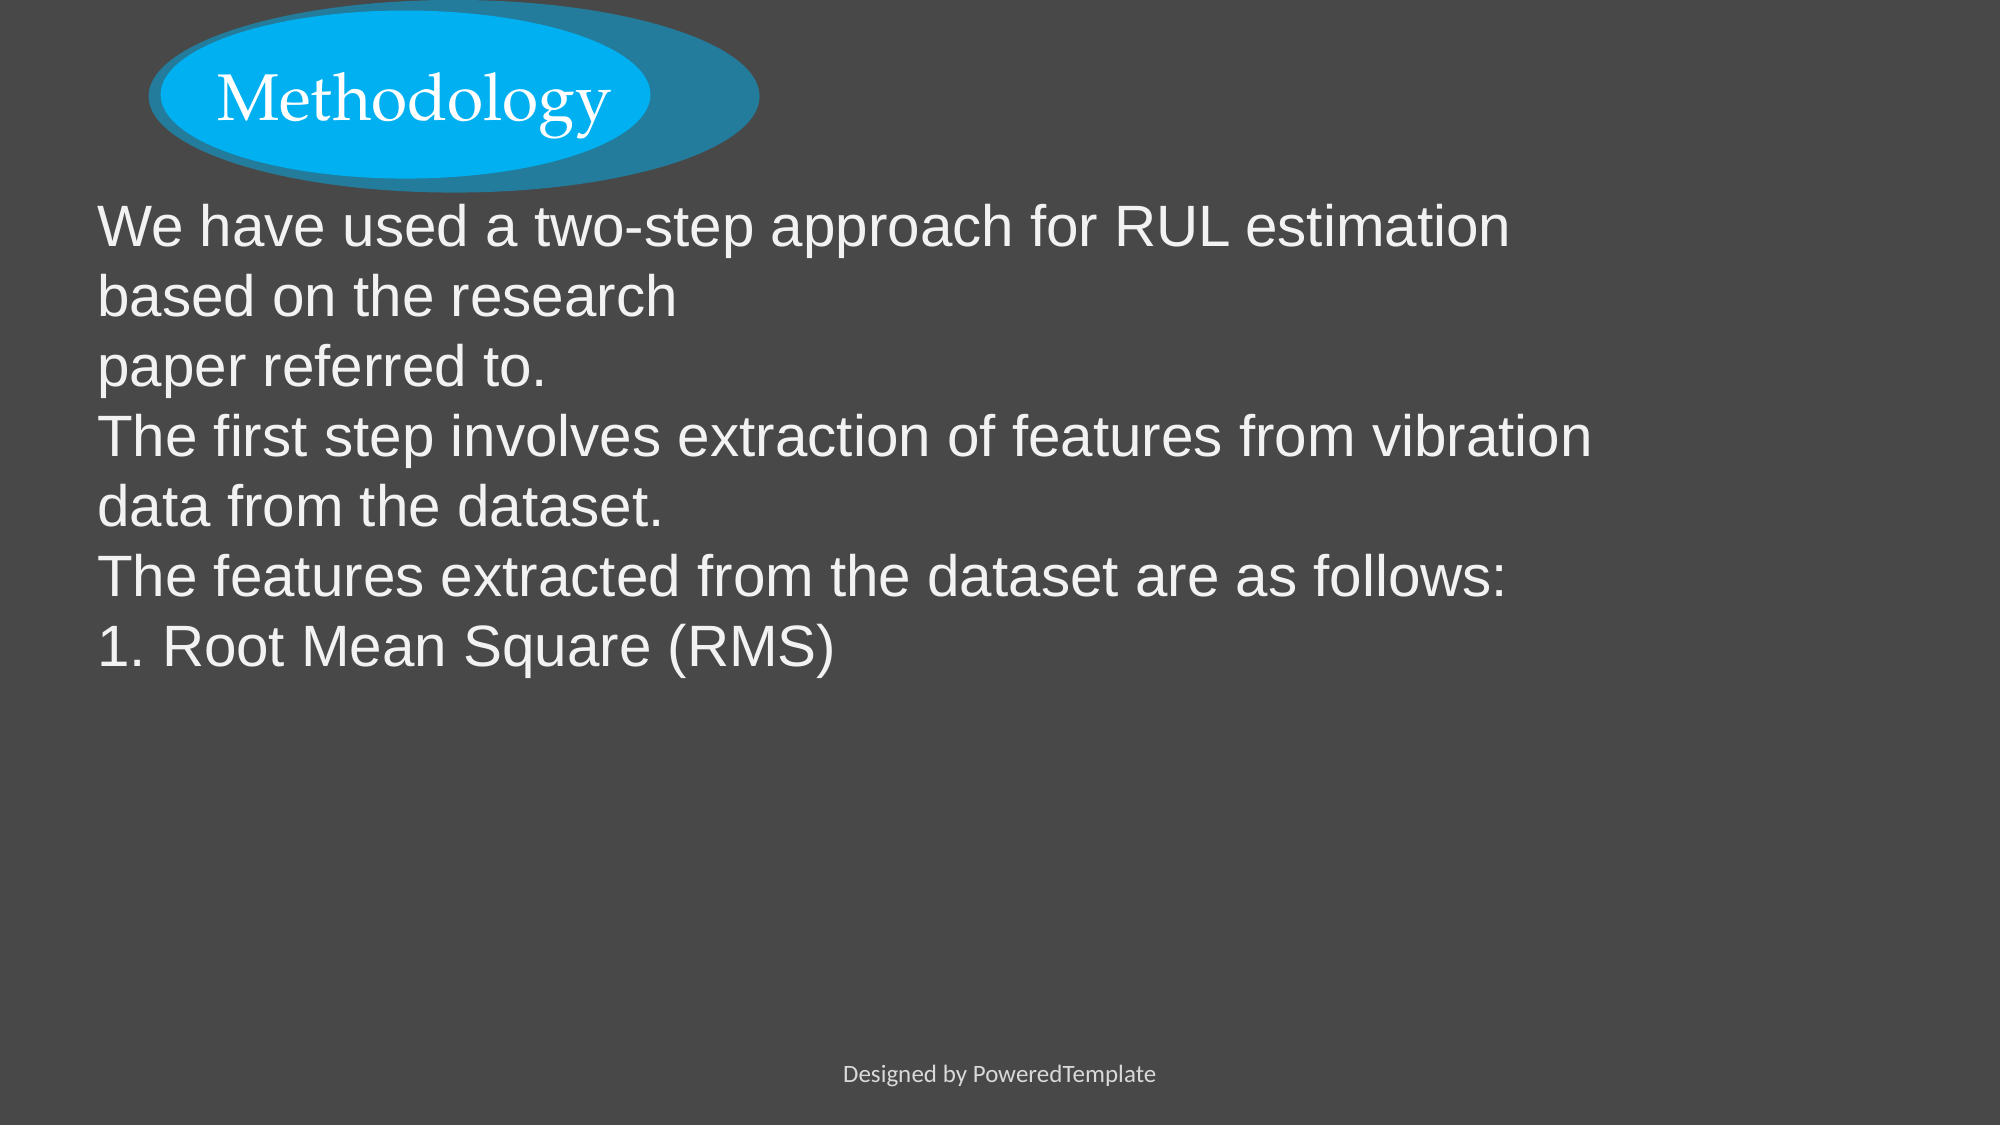

# Methodology
We have used a two-step approach for RUL estimation based on the research
paper referred to.
The first step involves extraction of features from vibration data from the dataset.
The features extracted from the dataset are as follows:
1. Root Mean Square (RMS)
Designed by PoweredTemplate